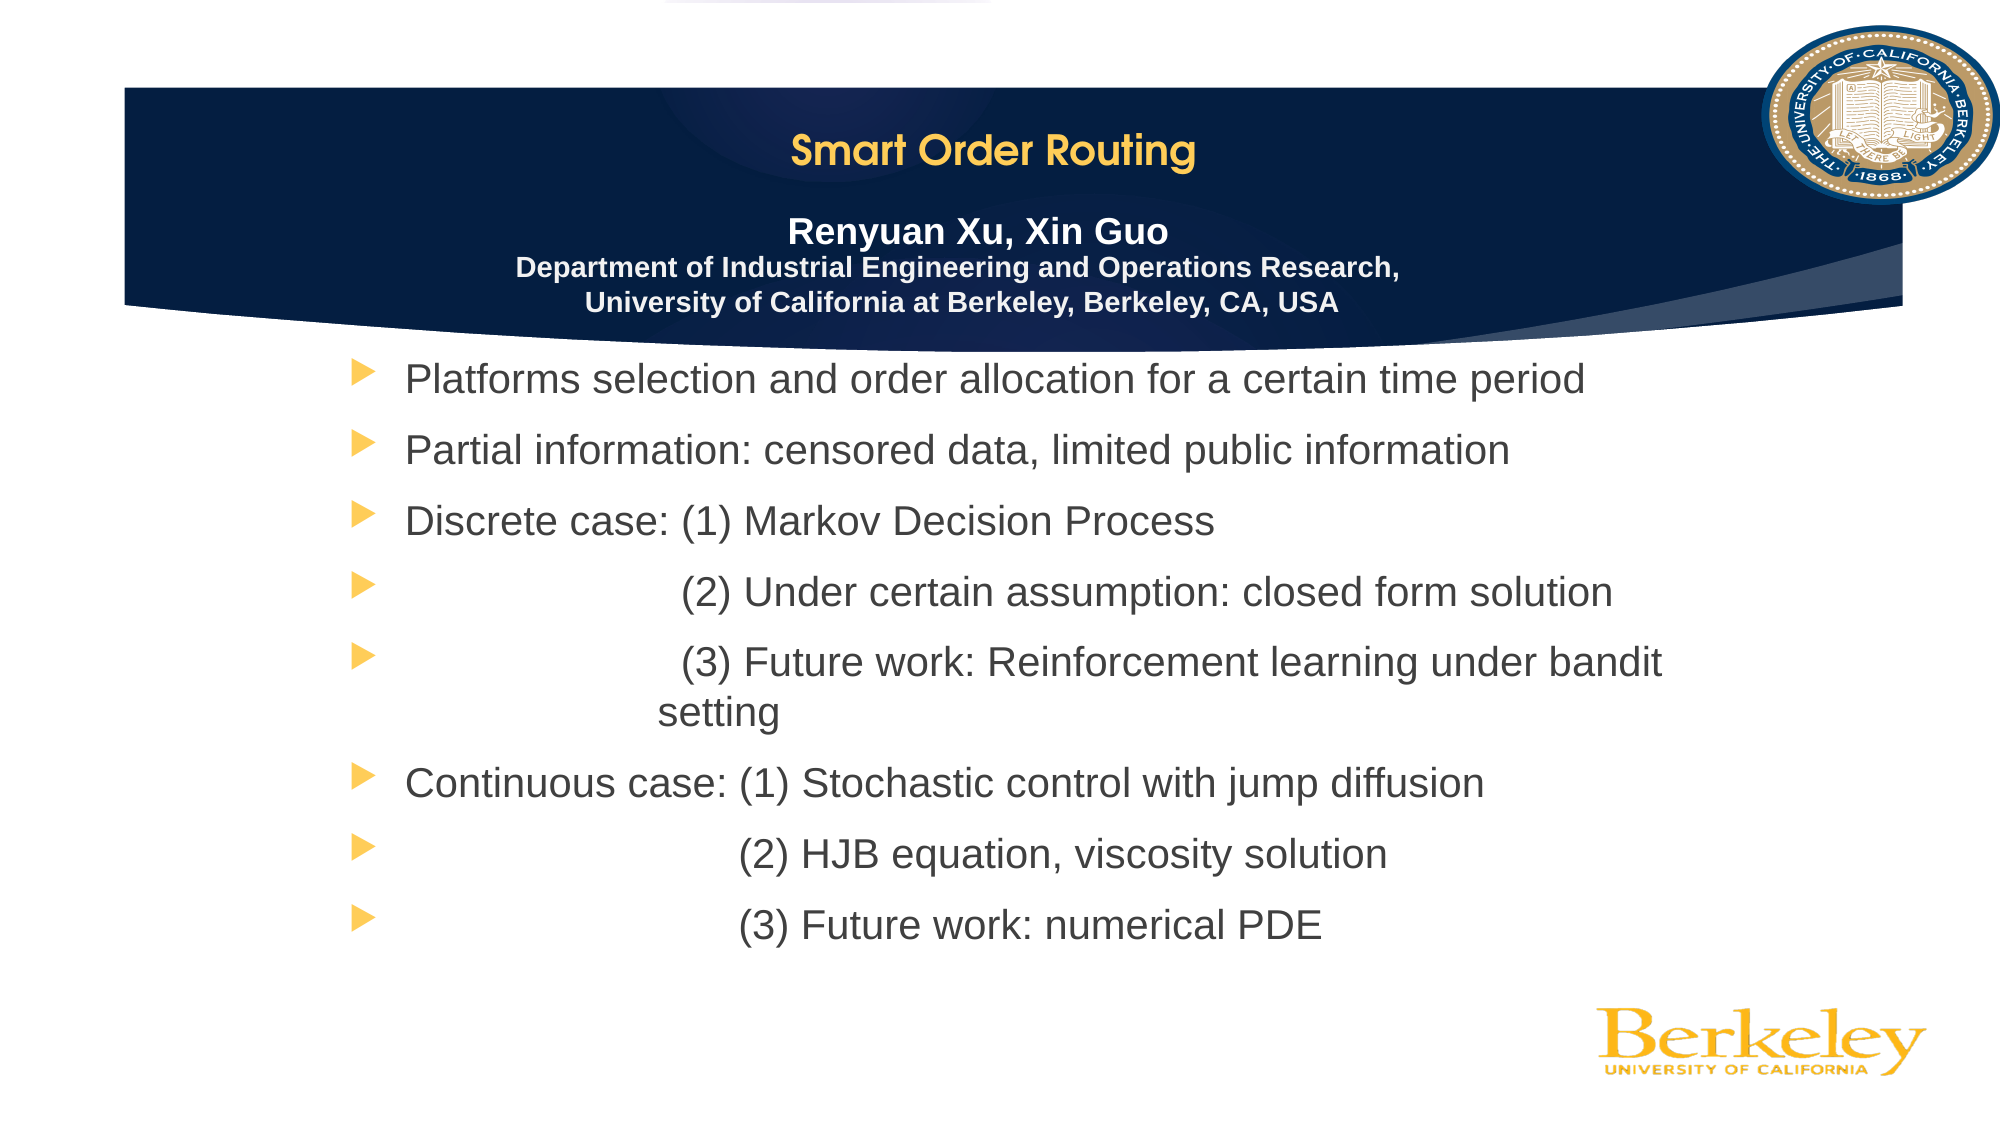

# Smart Order Routing
Renyuan Xu, Xin Guo
Department of Industrial Engineering and Operations Research,
 University of California at Berkeley, Berkeley, CA, USA

Platforms selection and order allocation for a certain time period
Partial information: censored data, limited public information
Discrete case: (1) Markov Decision Process
                        (2) Under certain assumption: closed form solution
                        (3) Future work: Reinforcement learning under bandit                         setting
Continuous case: (1) Stochastic control with jump diffusion
                             (2) HJB equation, viscosity solution
                             (3) Future work: numerical PDE